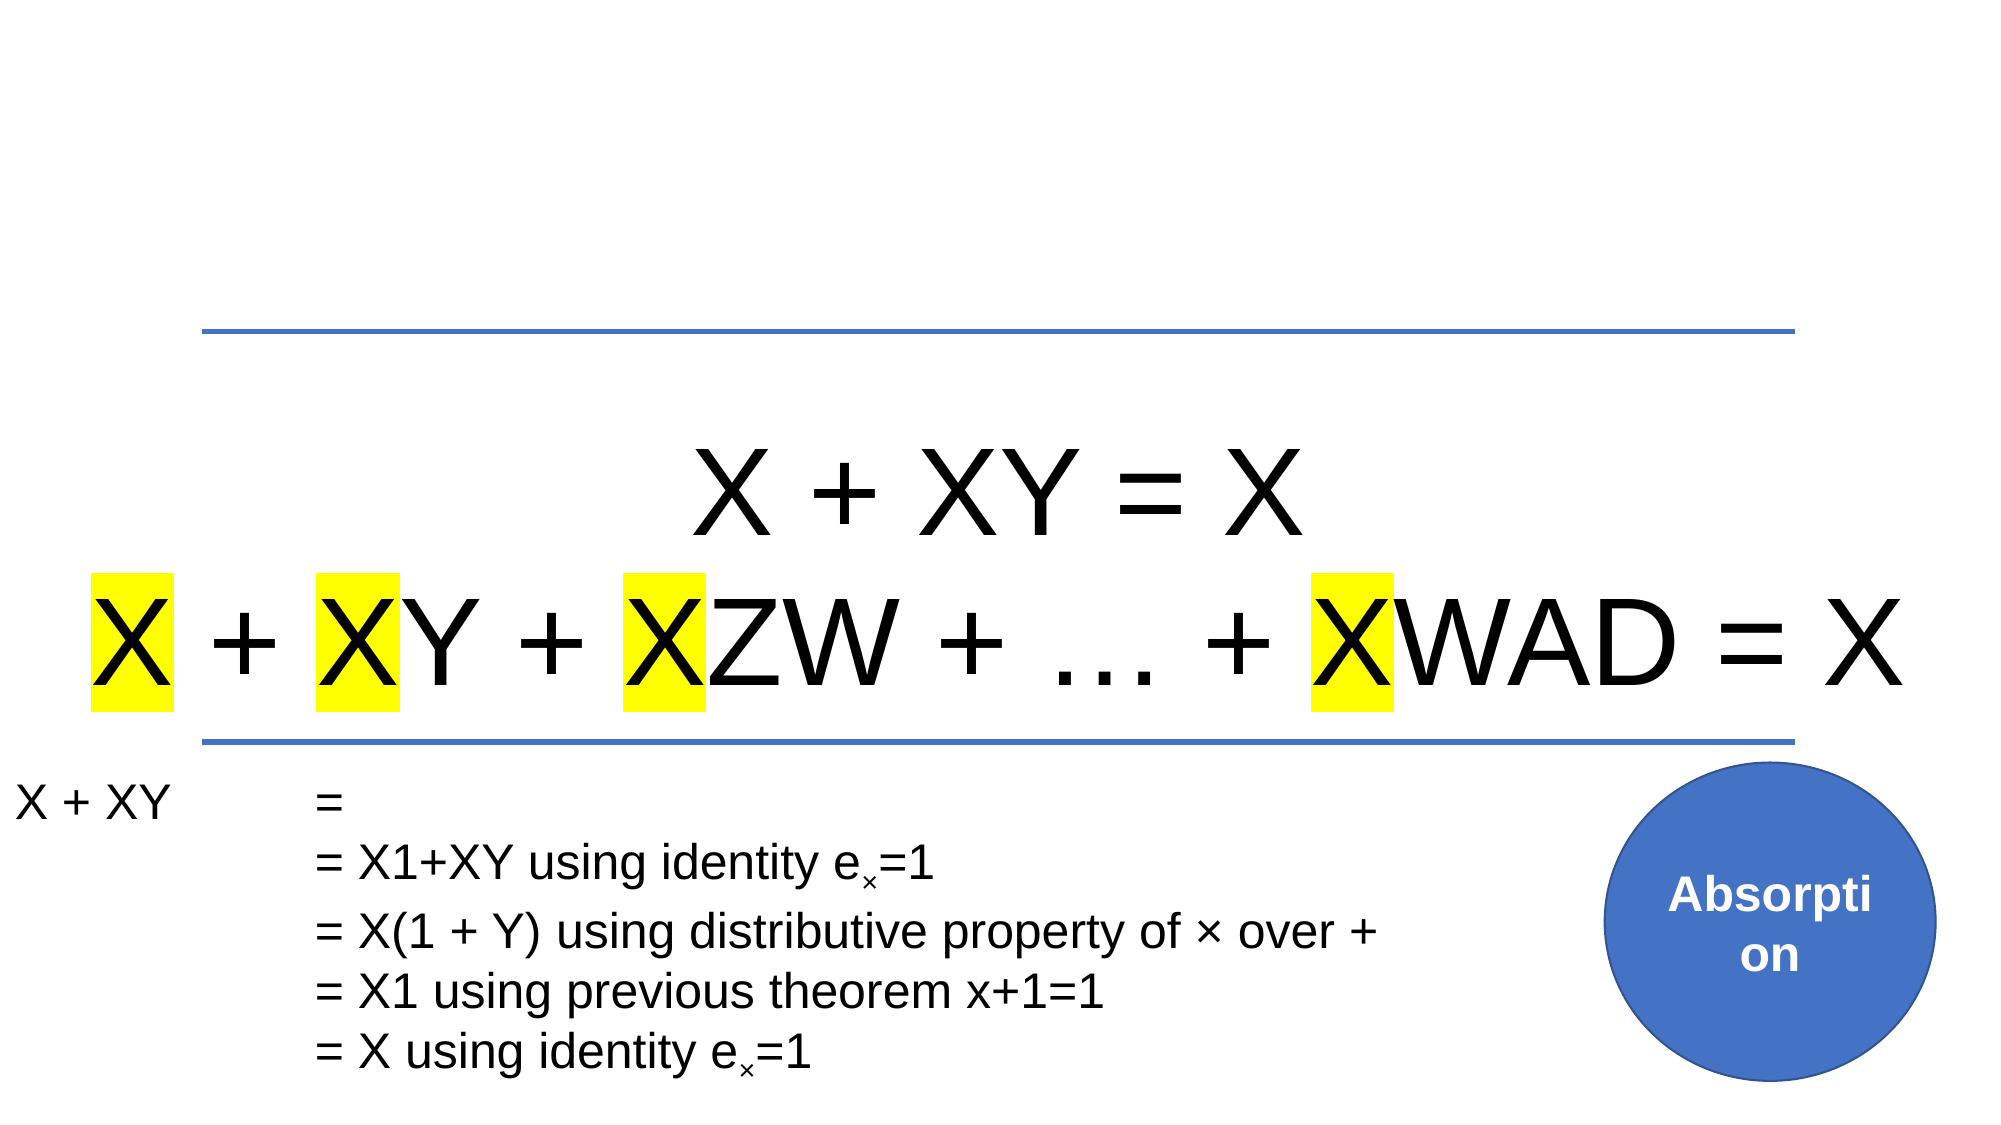

X + xy = x
X + xY + xZW + … + xwAD = x
X + xy	=
		= X1+XY using identity e×=1
		= x(1 + Y) using distributive property of × over +
		= X1 using previous theorem x+1=1
		= X using identity e×=1
Absorption